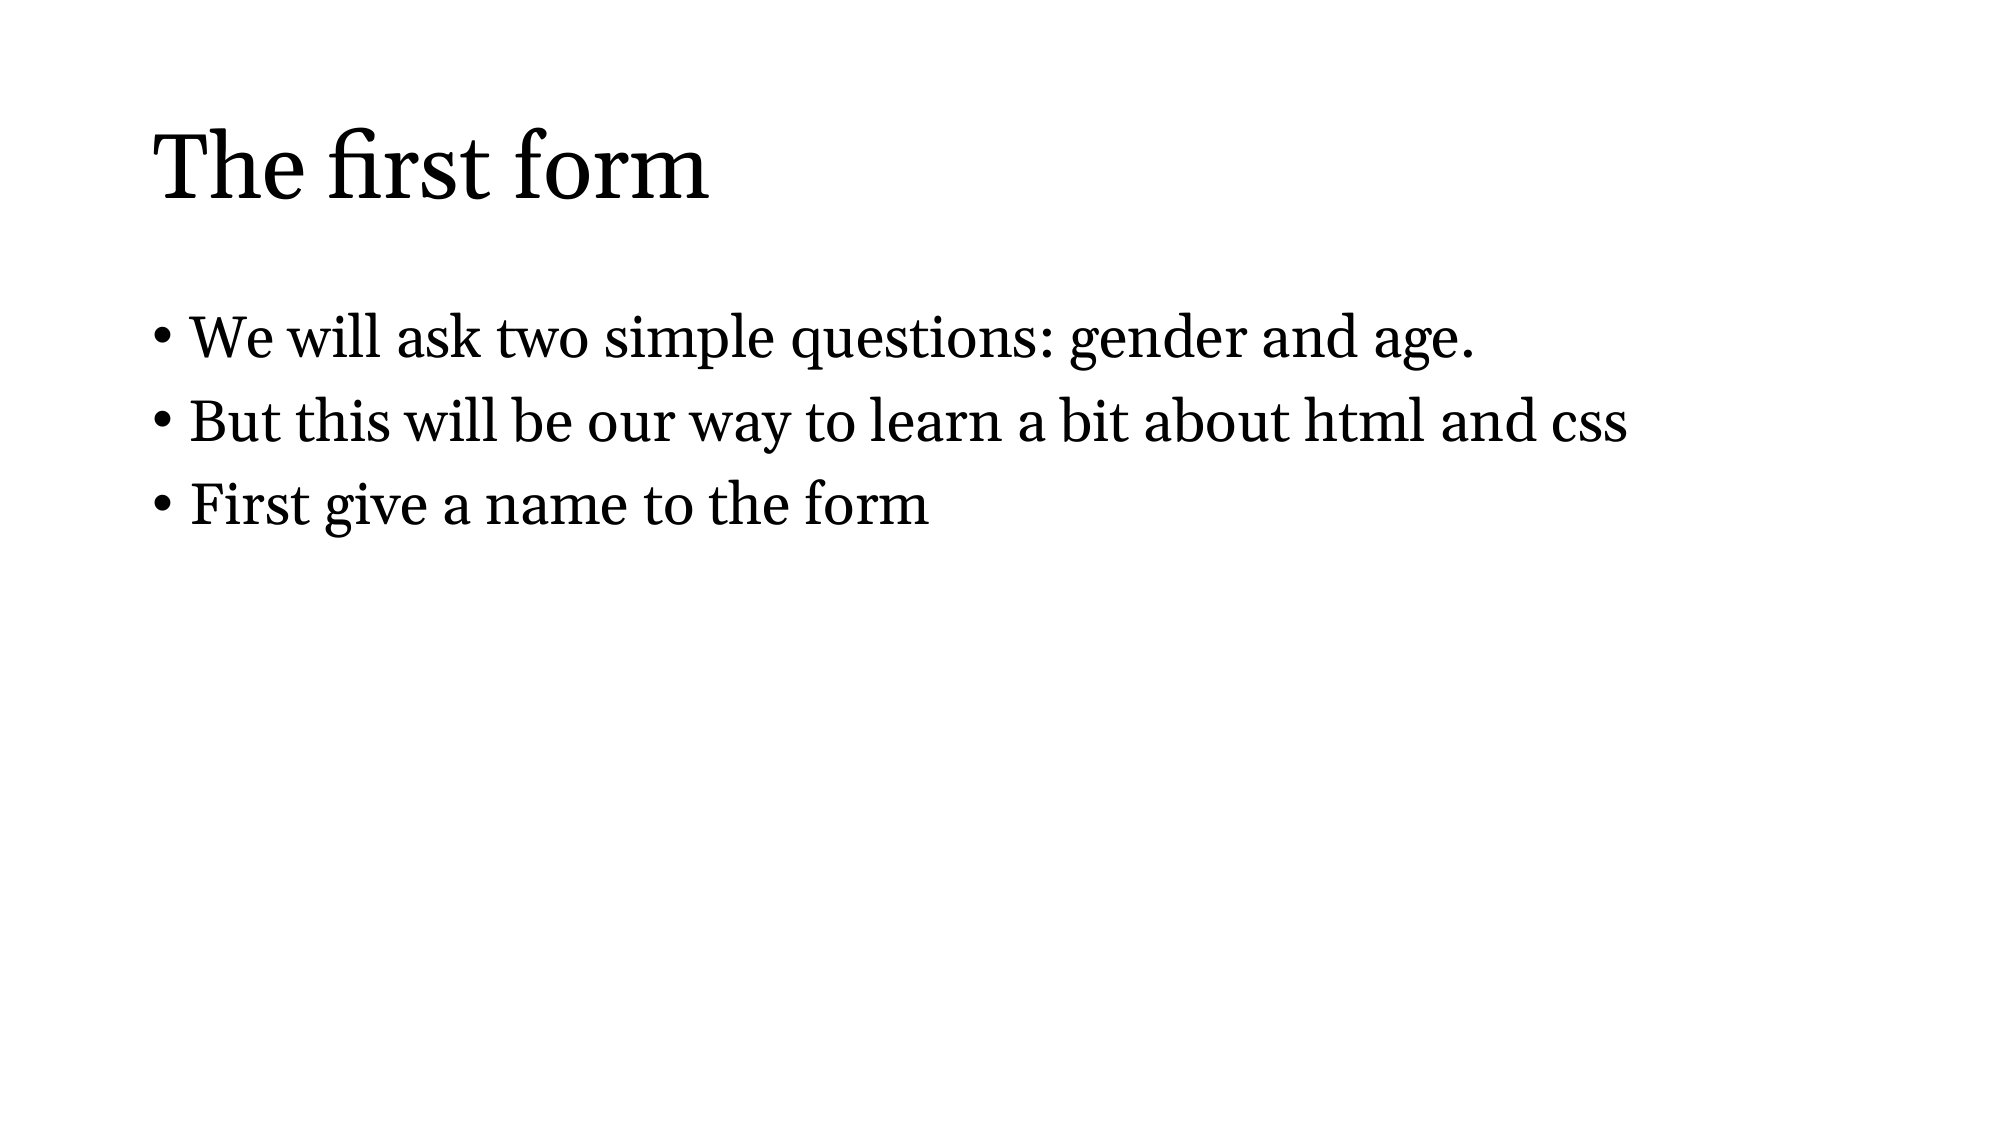

# The first form
We will ask two simple questions: gender and age.
But this will be our way to learn a bit about html and css
First give a name to the form